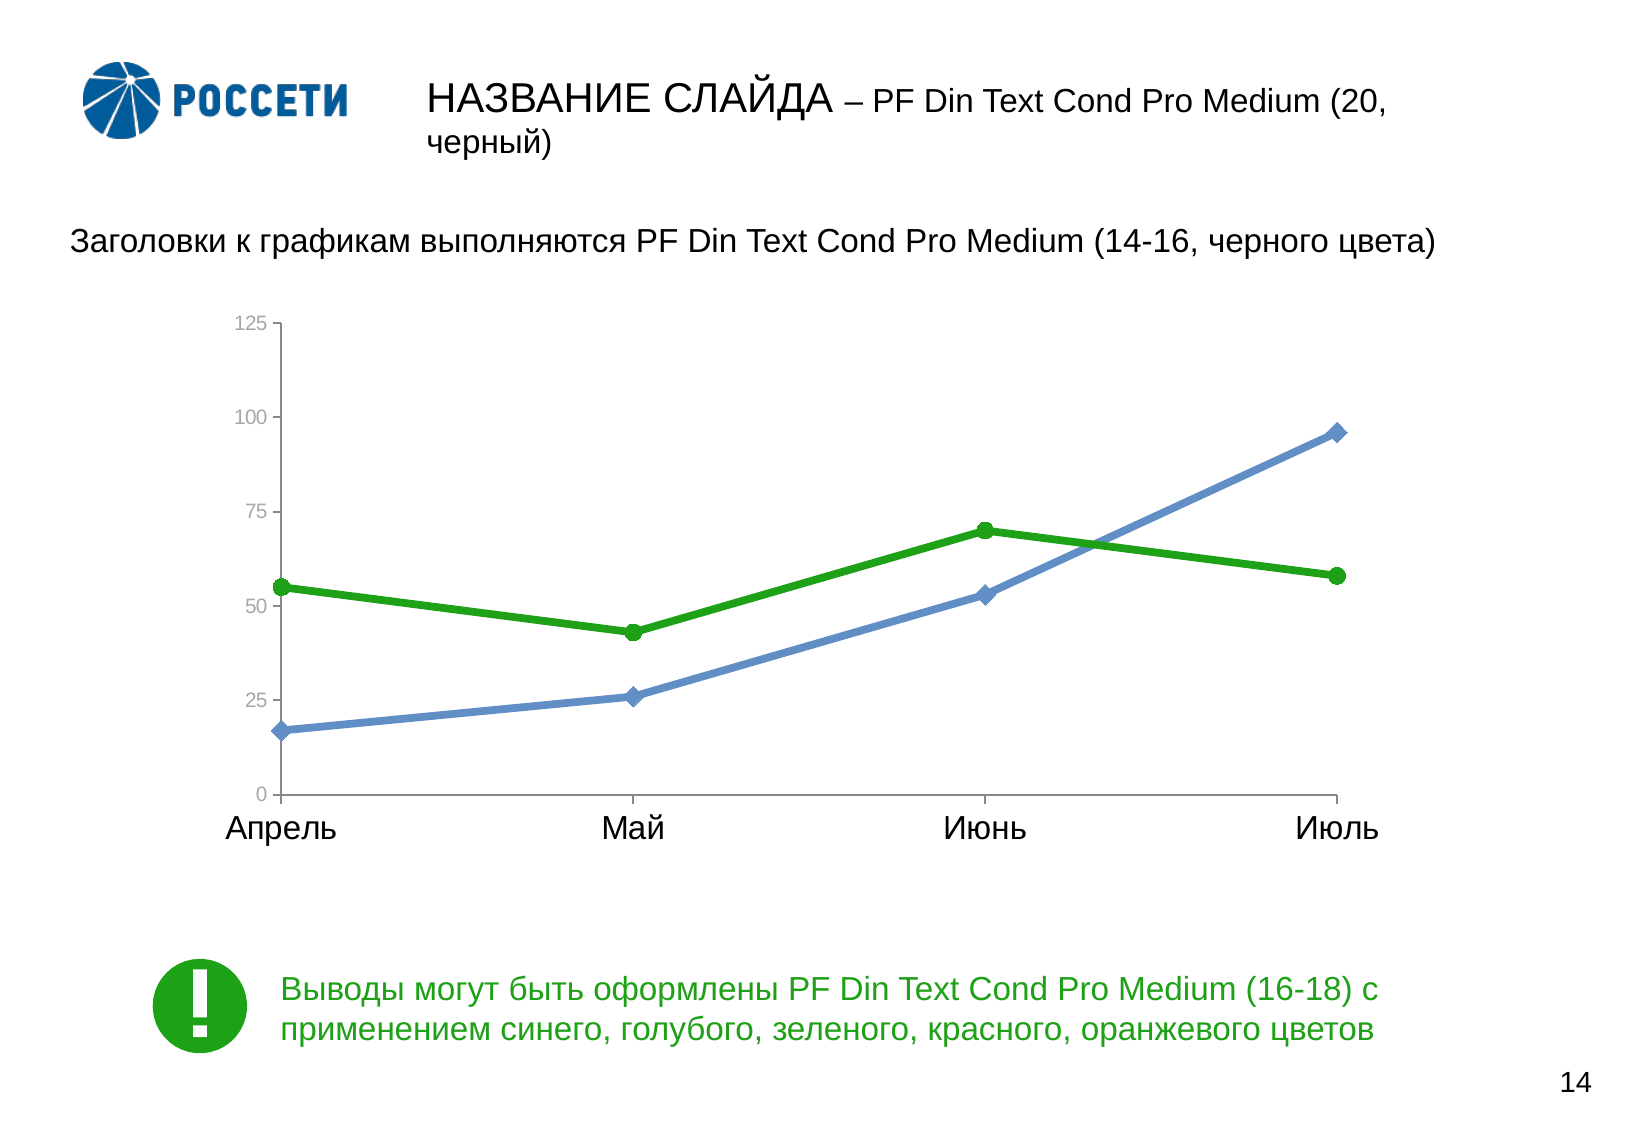

3
НАЗВАНИЕ СЛАЙДА – PF Din Text Cond Pro Medium (20, черный)

Заголовки к графикам выполняются PF Din Text Cond Pro Medium (14-16, черного цвета)

### Chart

| Category | Регион 1 | Регион 2 |
|---|---|---|
| Апрель | 17.0 | 55.0 |
| Май | 26.0 | 43.0 |
| Июнь | 53.0 | 70.0 |
| Июль | 96.0 | 58.0 |

Выводы могут быть оформлены PF Din Text Cond Pro Medium (16-18) с применением синего, голубого, зеленого, красного, оранжевого цветов
14